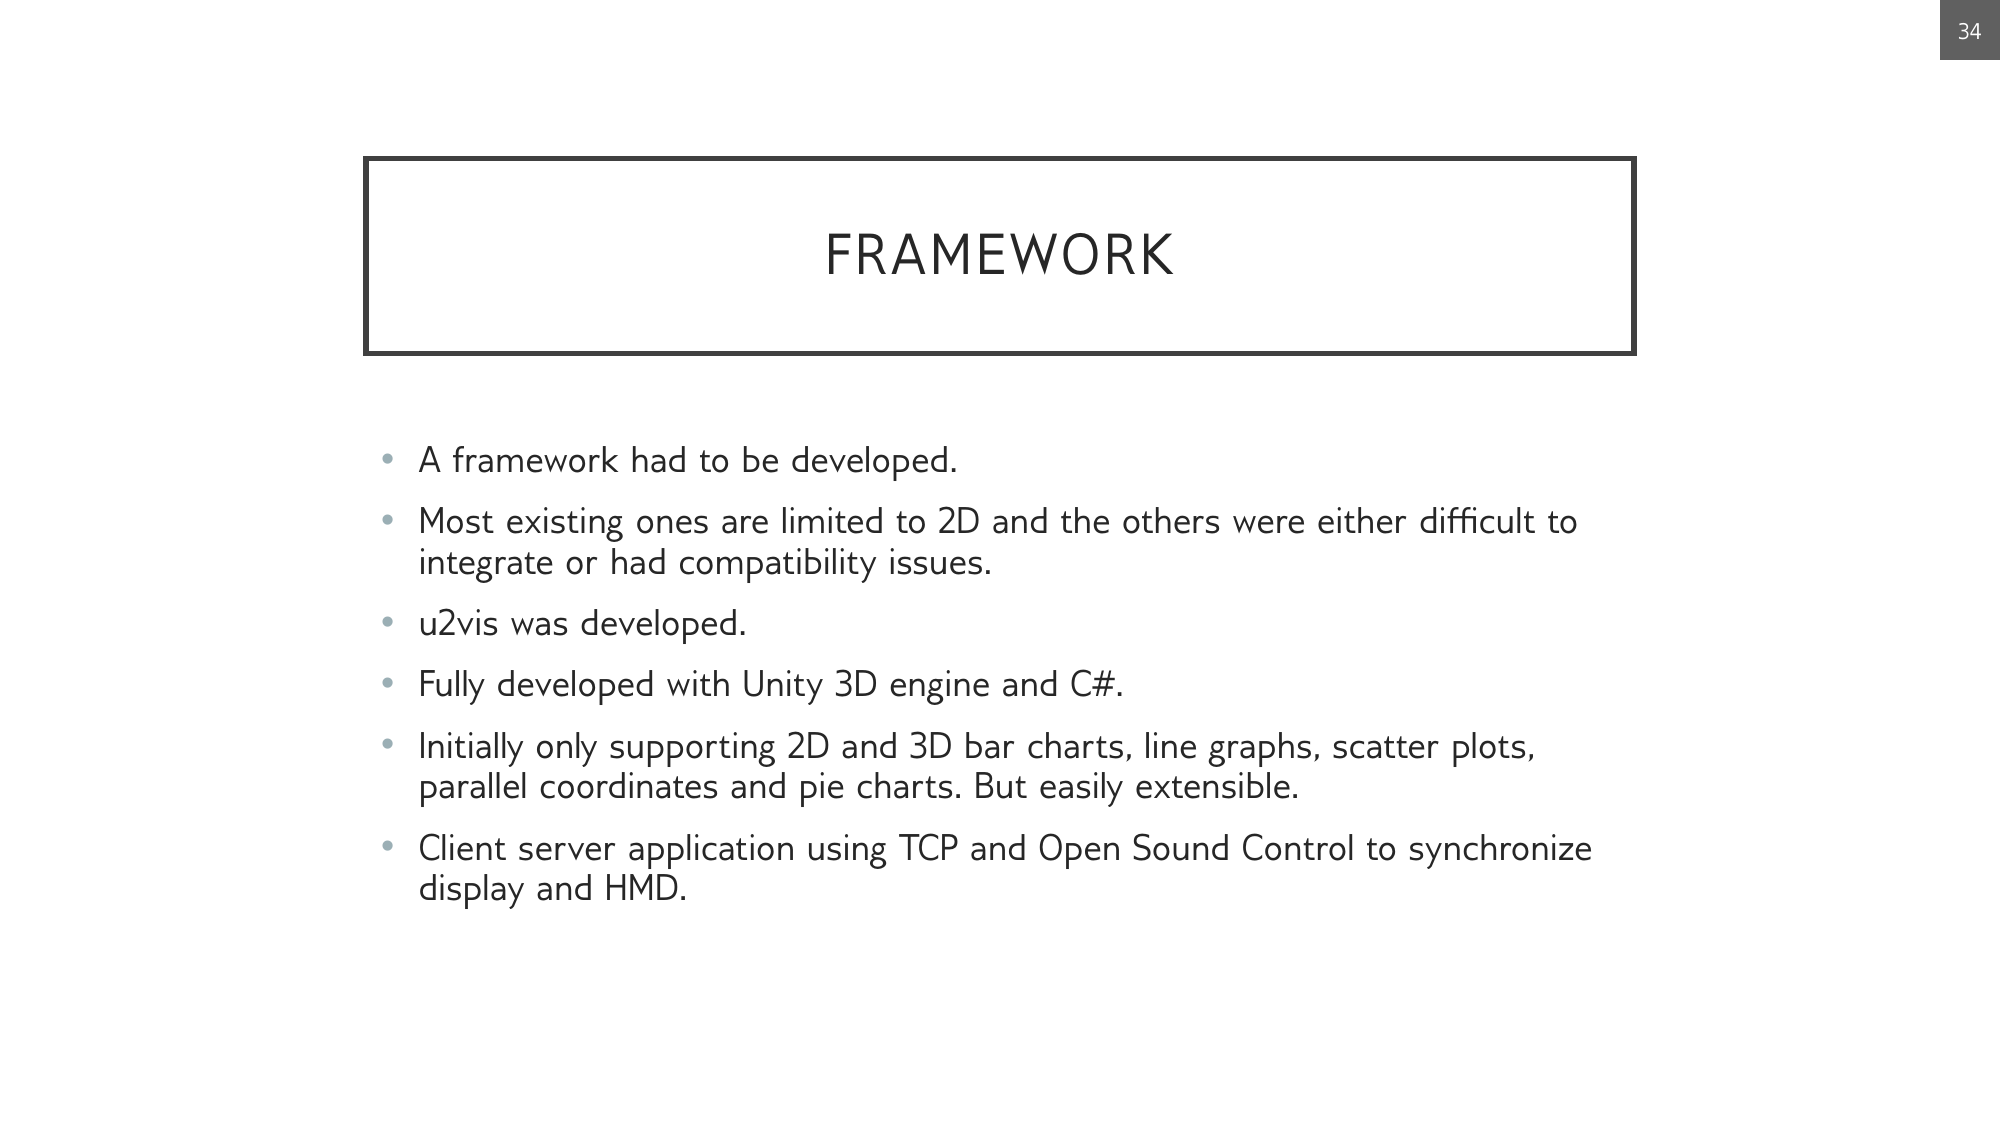

34
# Framework
A framework had to be developed.
Most existing ones are limited to 2D and the others were either difficult to integrate or had compatibility issues.
u2vis was developed.
Fully developed with Unity 3D engine and C#.
Initially only supporting 2D and 3D bar charts, line graphs, scatter plots, parallel coordinates and pie charts. But easily extensible.
Client server application using TCP and Open Sound Control to synchronize display and HMD.